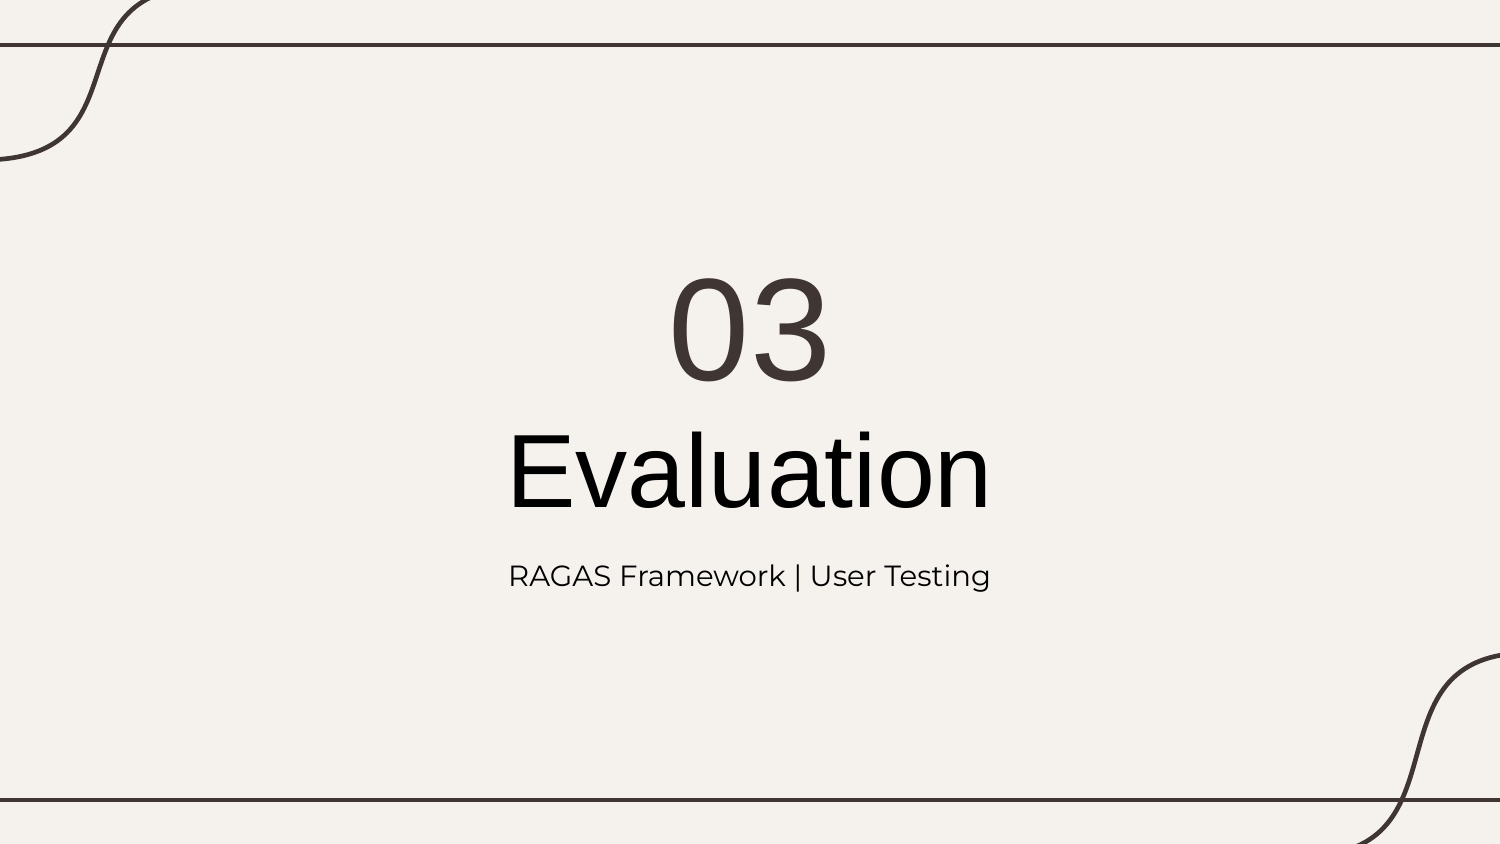

03
# Evaluation
RAGAS Framework | User Testing